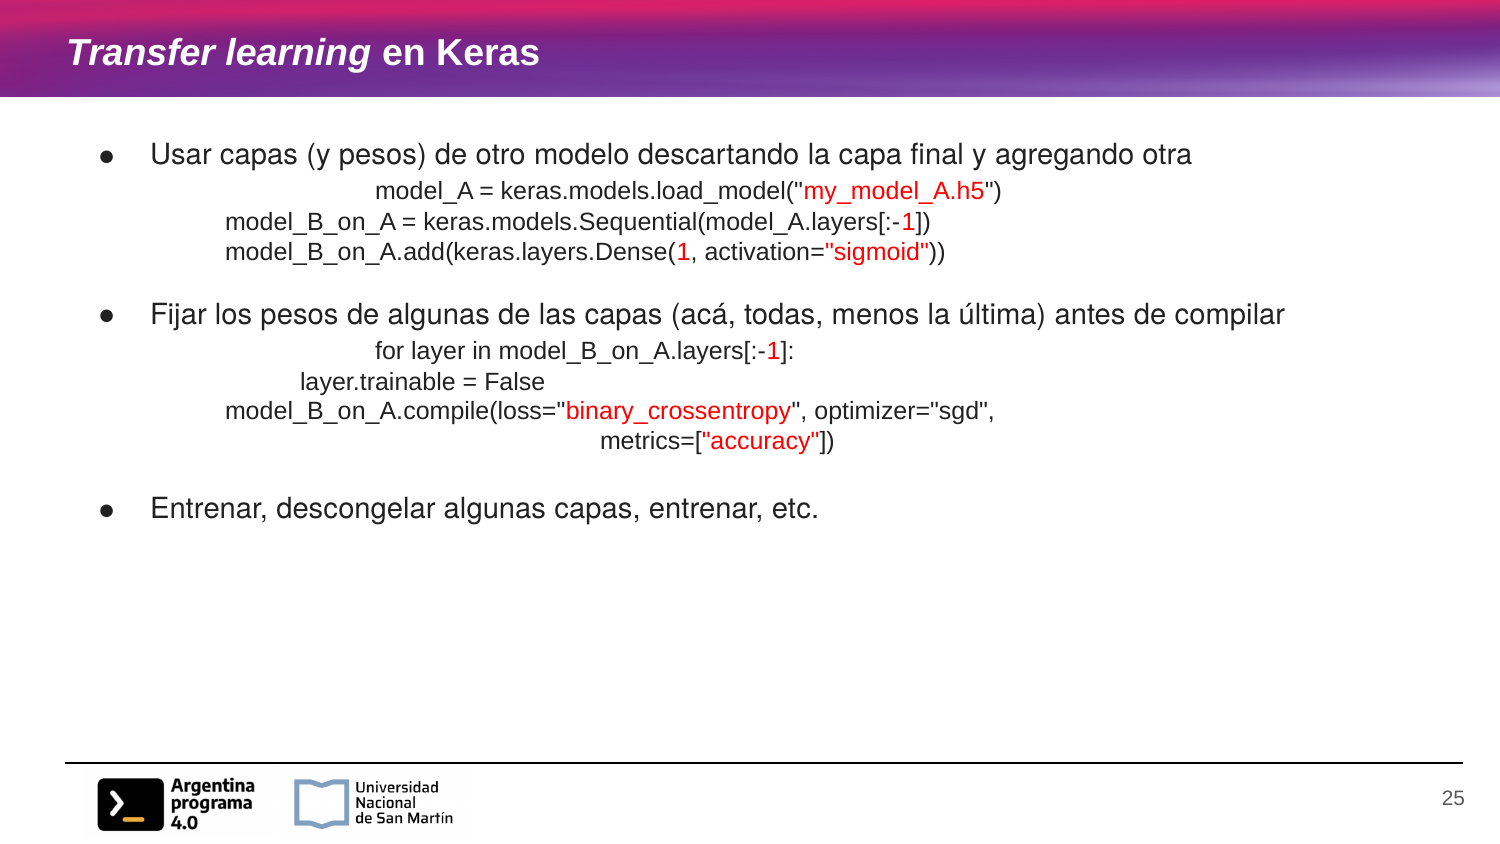

# Transfer learning en Keras
Usar capas (y pesos) de otro modelo descartando la capa final y agregando otra
		model_A = keras.models.load_model("my_model_A.h5")
model_B_on_A = keras.models.Sequential(model_A.layers[:-1])
model_B_on_A.add(keras.layers.Dense(1, activation="sigmoid"))
Fijar los pesos de algunas de las capas (acá, todas, menos la última) antes de compilar
		for layer in model_B_on_A.layers[:-1]:
layer.trainable = False
model_B_on_A.compile(loss="binary_crossentropy", optimizer="sgd",
metrics=["accuracy"])

Entrenar, descongelar algunas capas, entrenar, etc.
25